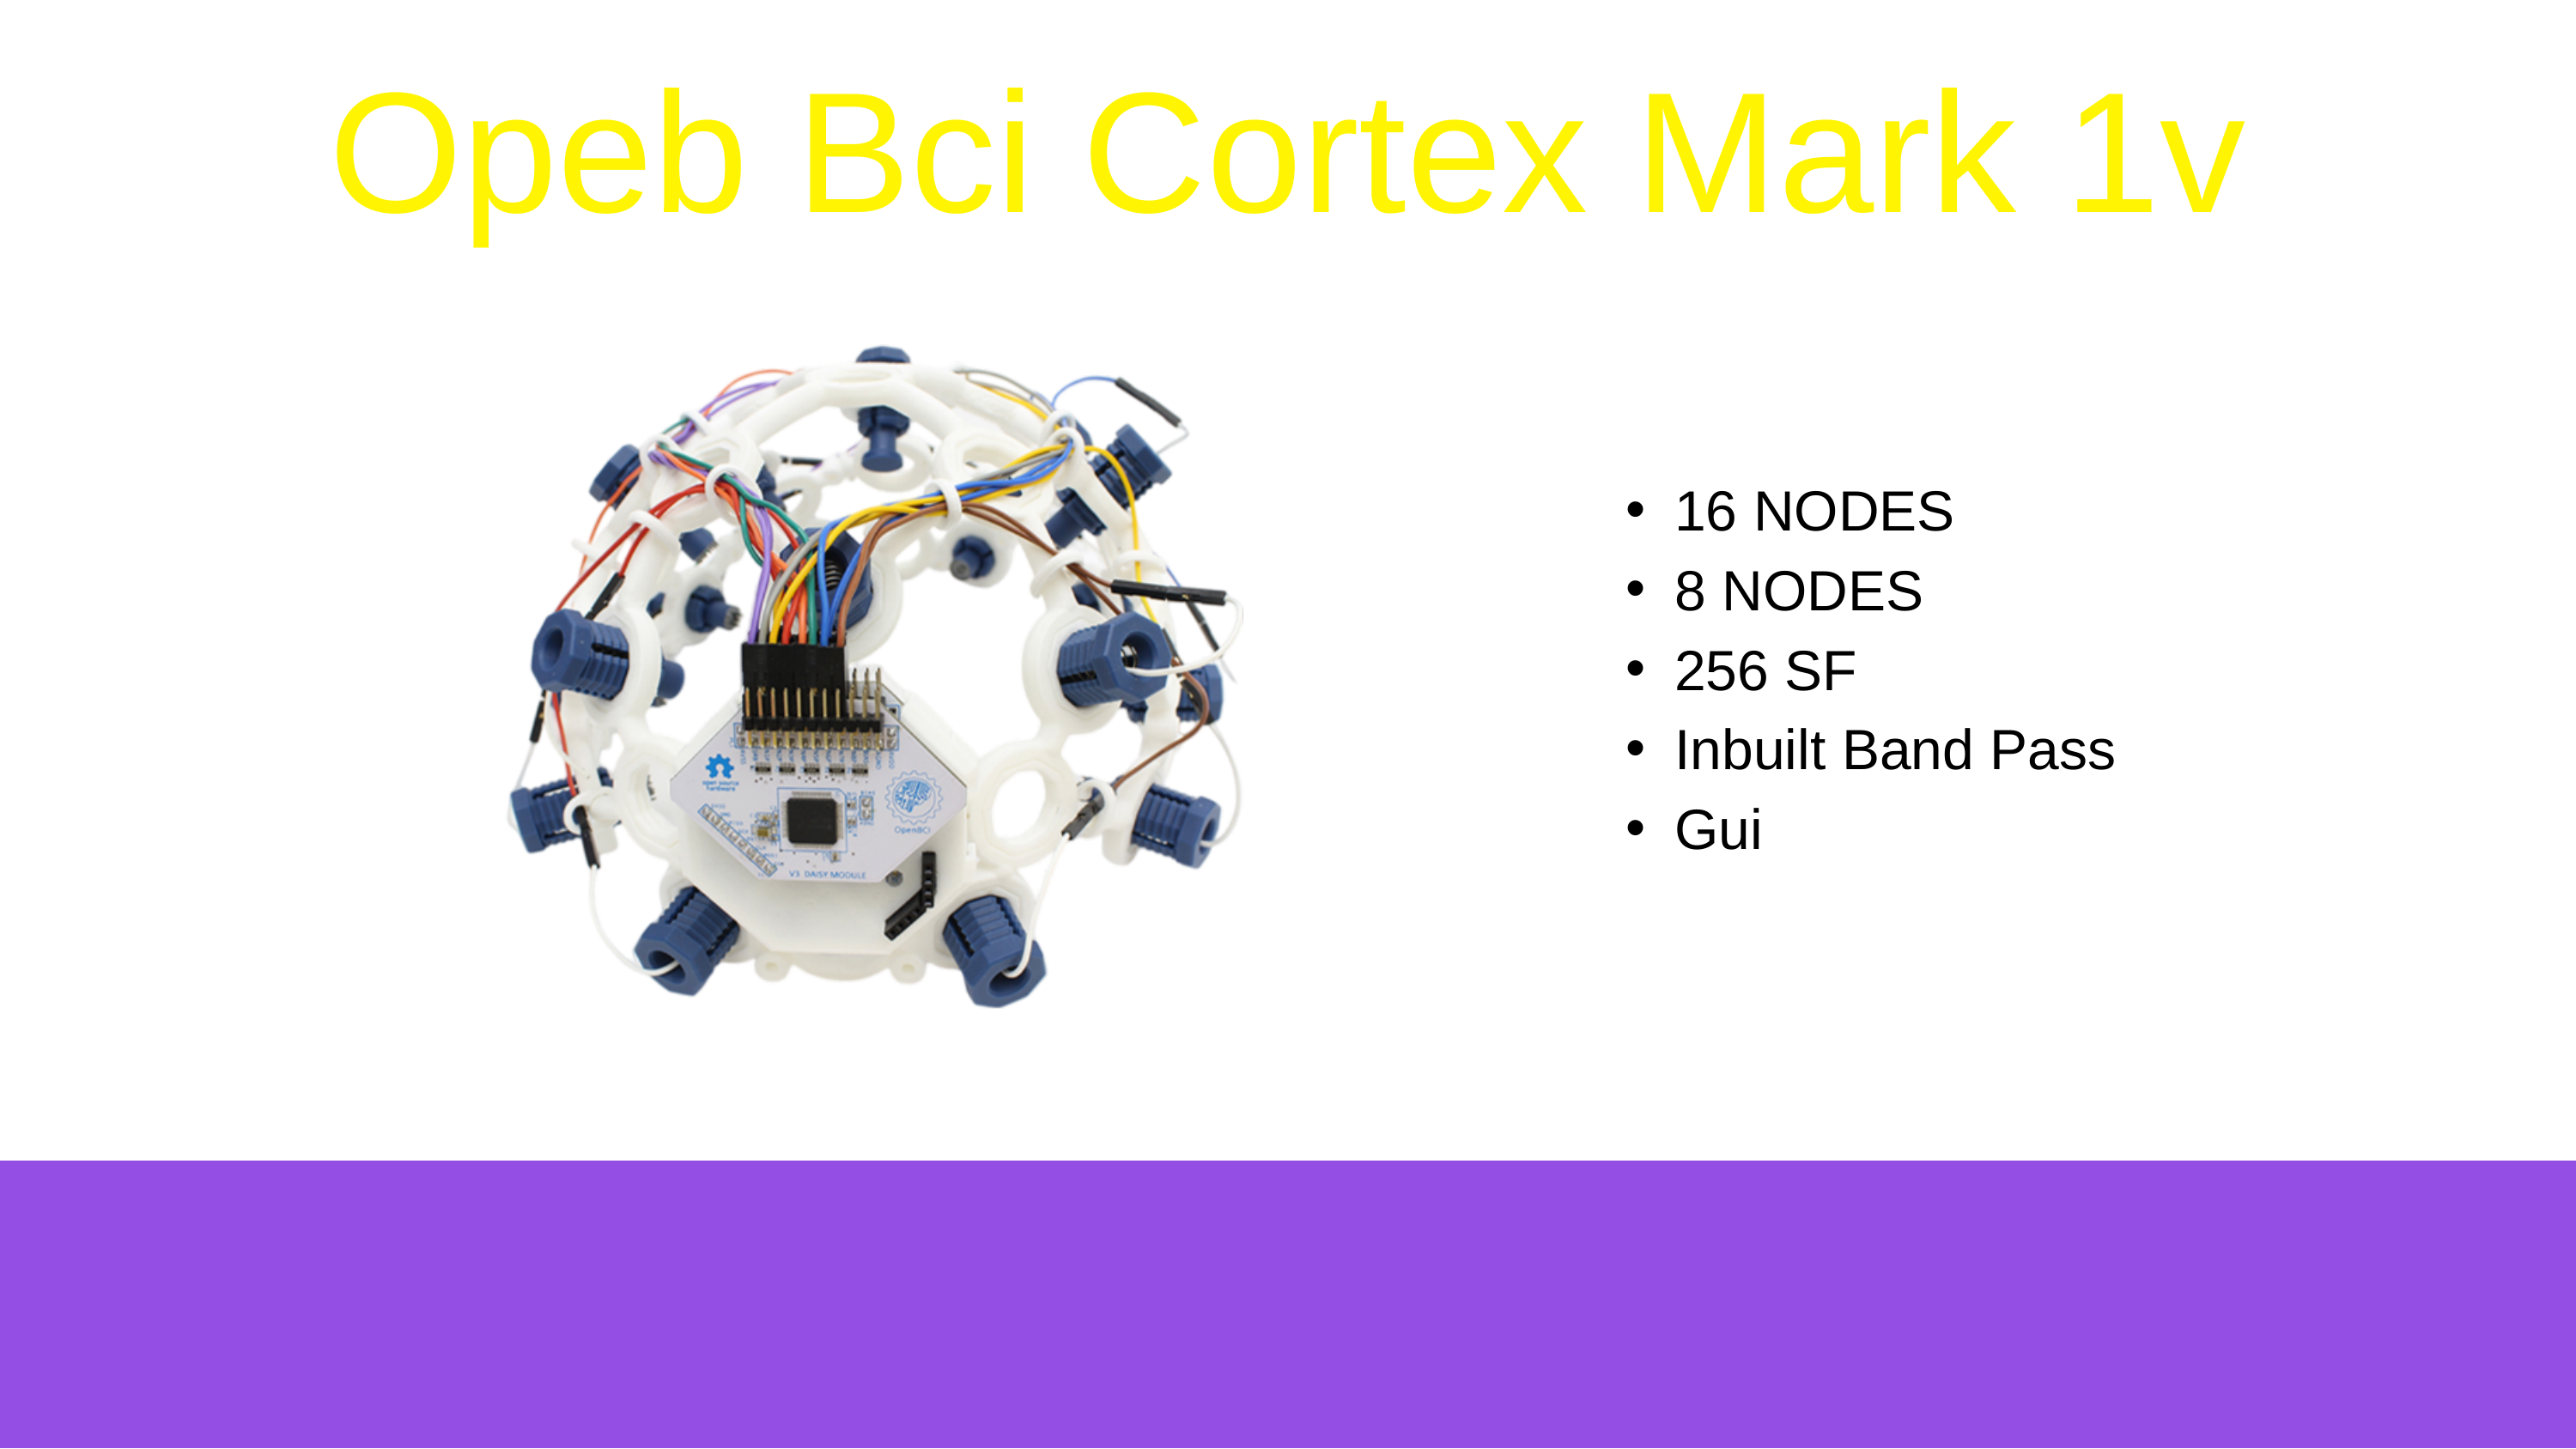

Opeb Bci Cortex Mark 1v

16 NODES
8 NODES
256 SF
Inbuilt Band Pass
Gui